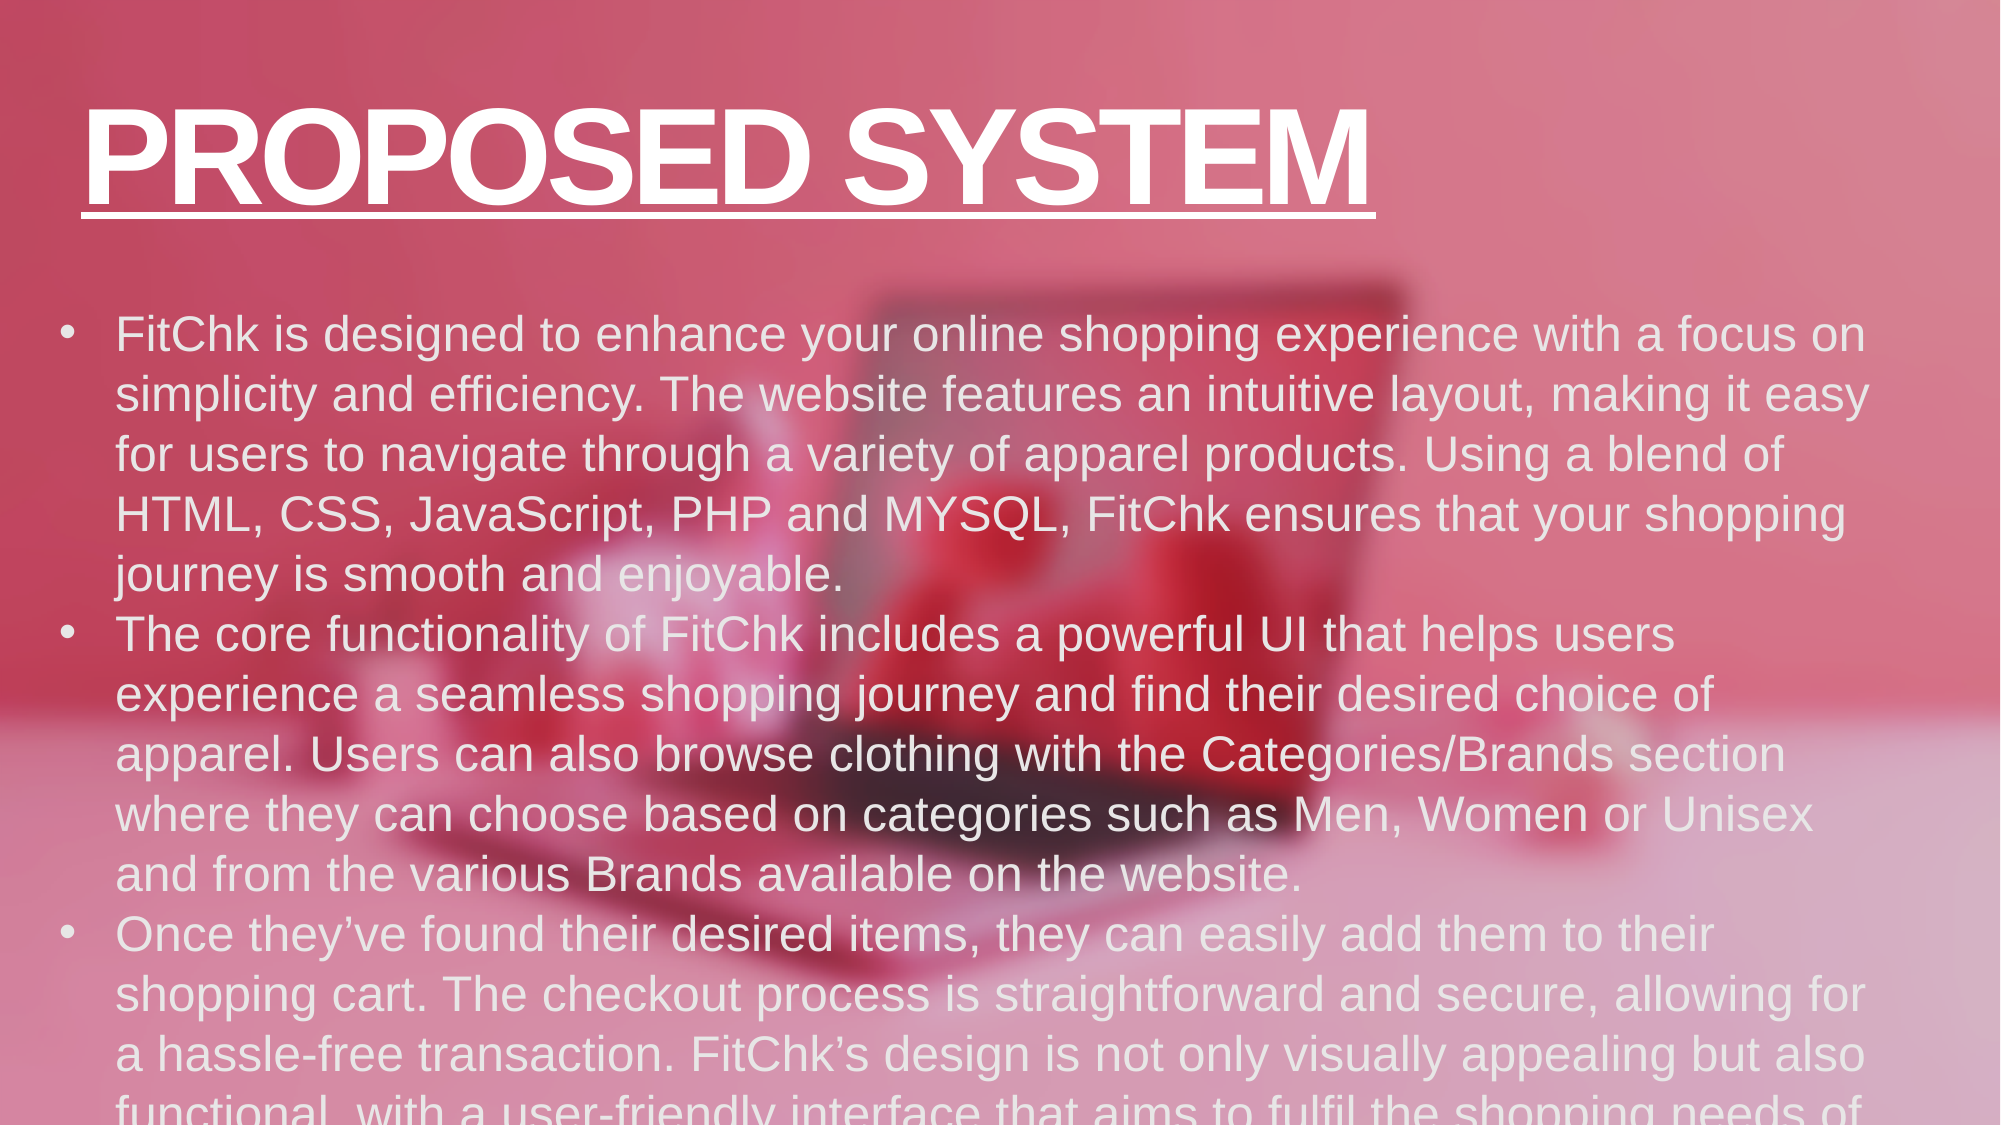

PROPOSED SYSTEM
FitChk is designed to enhance your online shopping experience with a focus on simplicity and efficiency. The website features an intuitive layout, making it easy for users to navigate through a variety of apparel products. Using a blend of HTML, CSS, JavaScript, PHP and MYSQL, FitChk ensures that your shopping journey is smooth and enjoyable.
The core functionality of FitChk includes a powerful UI that helps users experience a seamless shopping journey and find their desired choice of apparel. Users can also browse clothing with the Categories/Brands section where they can choose based on categories such as Men, Women or Unisex and from the various Brands available on the website.
Once they’ve found their desired items, they can easily add them to their shopping cart. The checkout process is straightforward and secure, allowing for a hassle-free transaction. FitChk’s design is not only visually appealing but also functional, with a user-friendly interface that aims to fulfil the shopping needs of the users